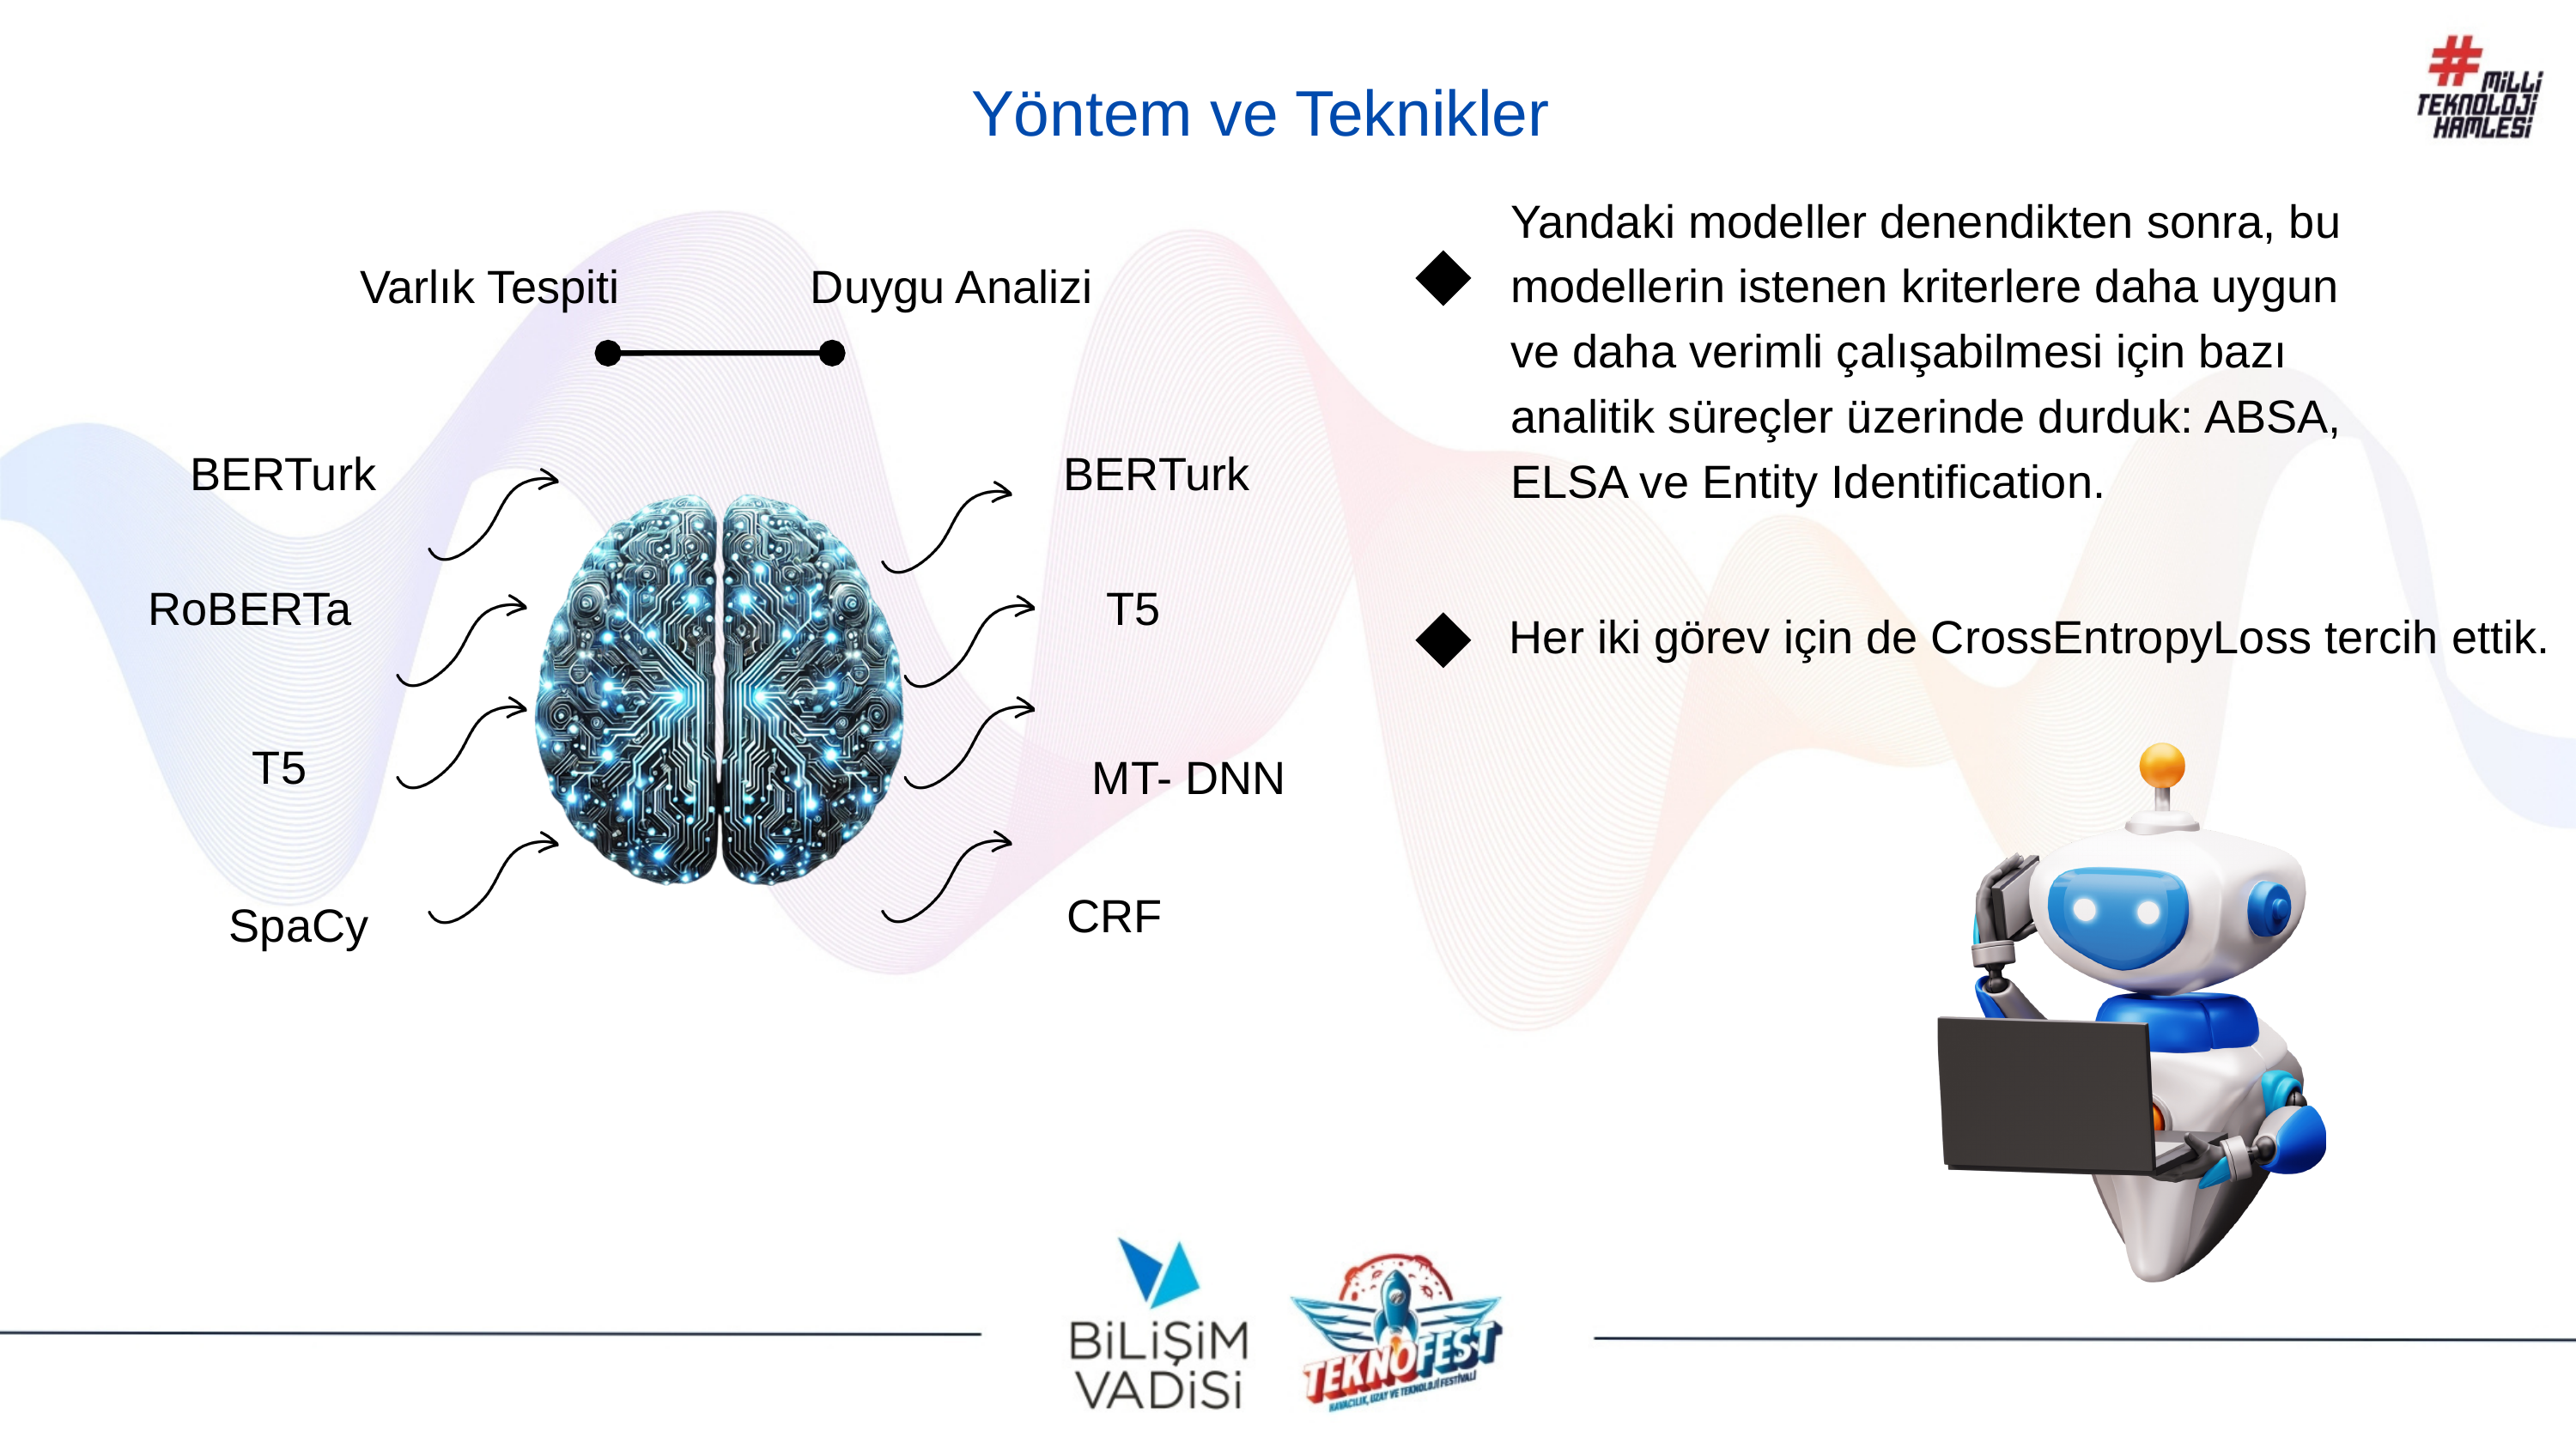

Yöntem ve Teknikler

Varlık Tespiti

Duygu Analizi

Yandaki modeller denendikten sonra, bu modellerin istenen kriterlere daha uygun ve daha verimli çalışabilmesi için bazı analitik süreçler üzerinde durduk: ABSA, ELSA ve Entity Identification.

BERTurk

BERTurk

RoBERTa

T5

Her iki görev için de CrossEntropyLoss tercih ettik.

T5

MT- DNN

CRF

SpaCy